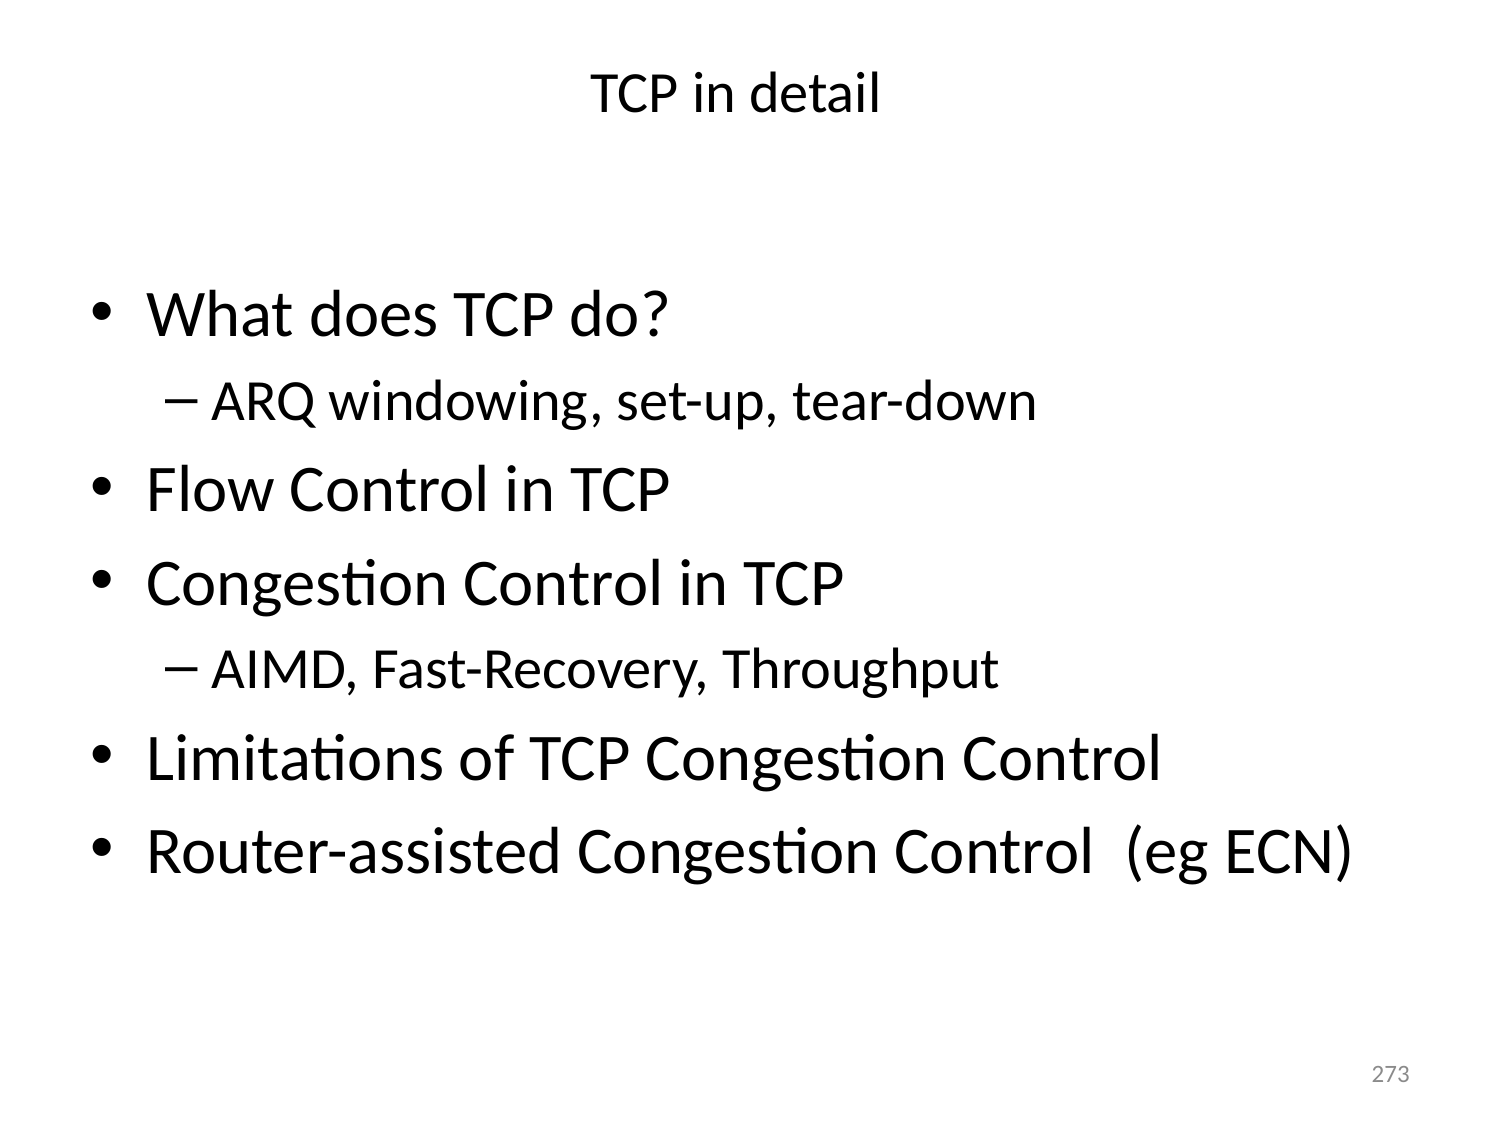

TCP in detail
What does TCP do?
ARQ windowing, set-up, tear-down
Flow Control in TCP
Congestion Control in TCP
AIMD, Fast-Recovery, Throughput
Limitations of TCP Congestion Control
Router-assisted Congestion Control  (eg ECN)
273